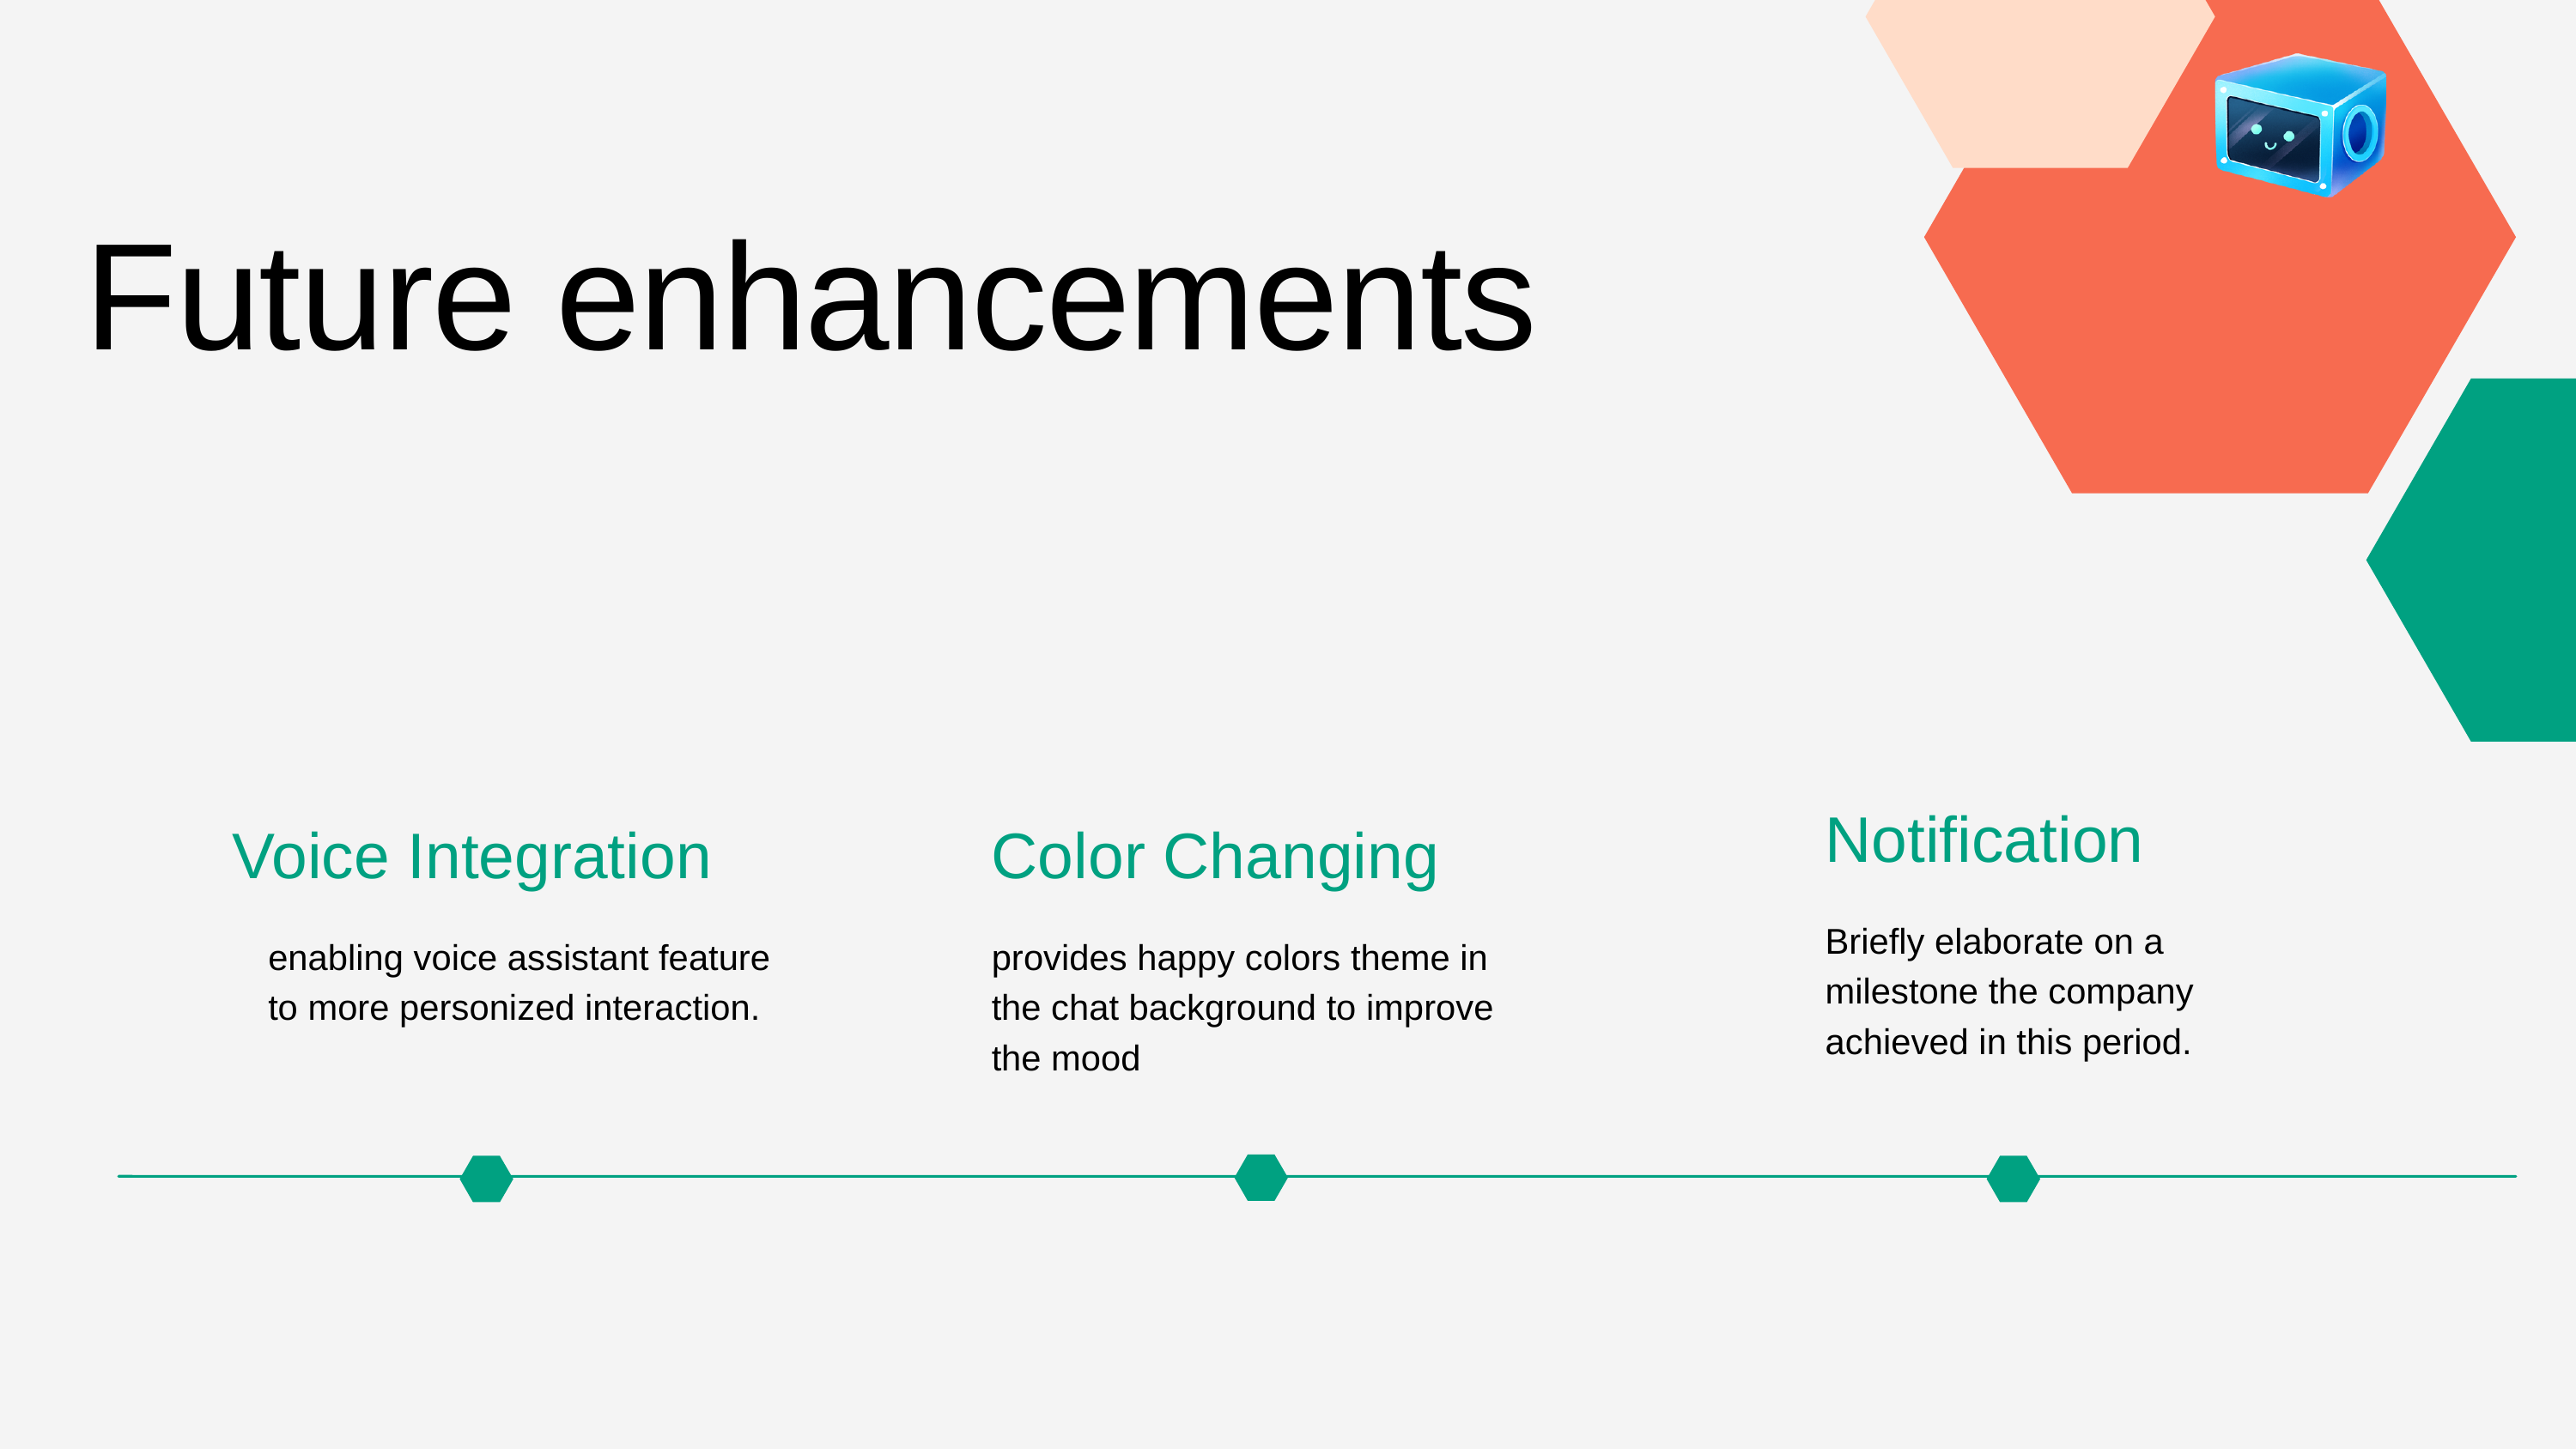

Future enhancements

Notification
Briefly elaborate on a milestone the company achieved in this period.
Voice Integration

enabling voice assistant feature to more personized interaction.
Color Changing
provides happy colors theme in the chat background to improve the mood